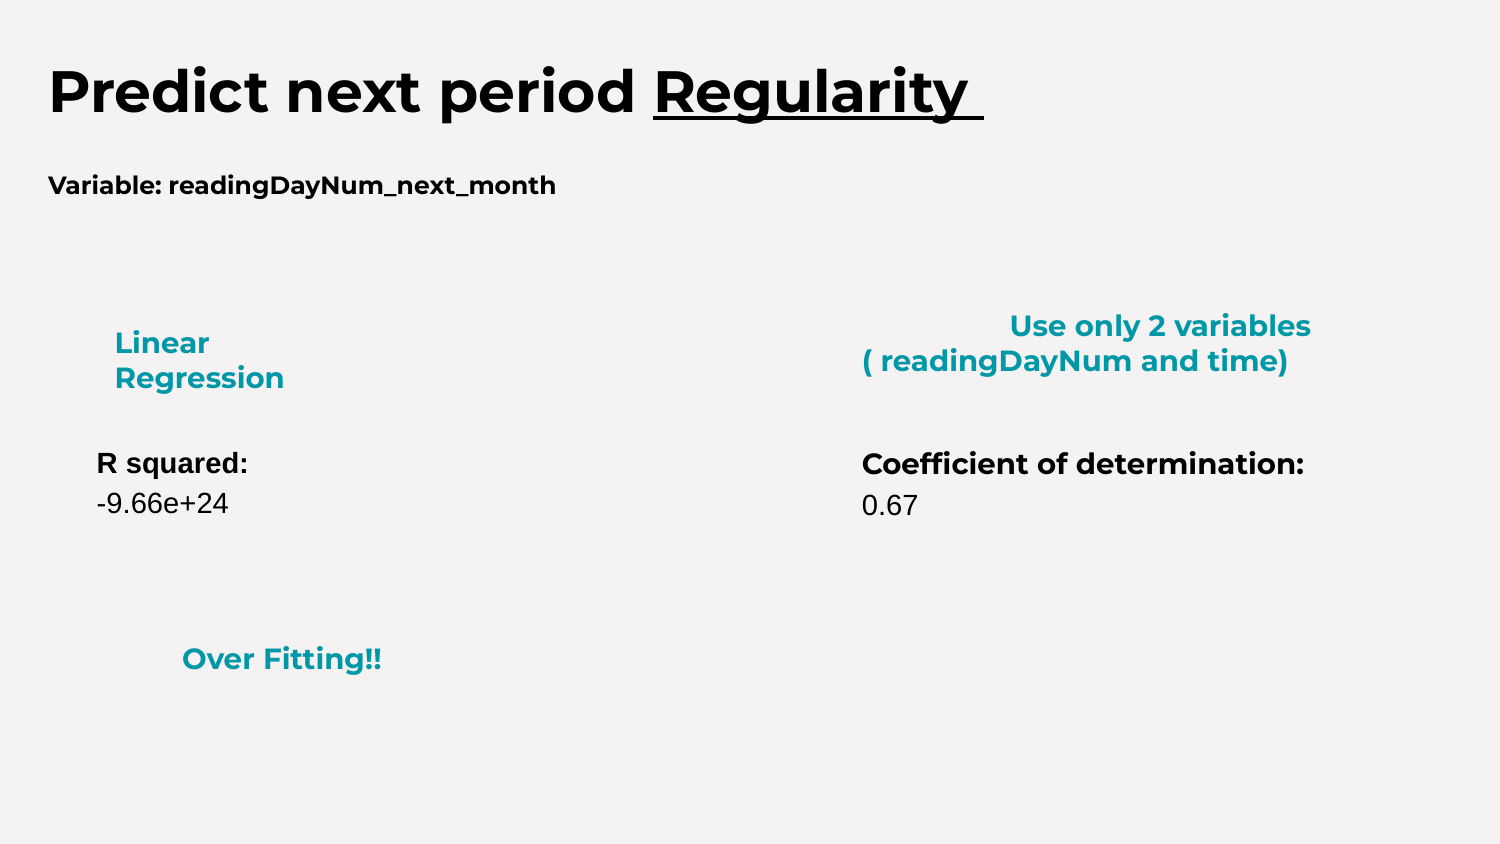

Predict next period Regularity
Variable: readingDayNum_next_month
Linear Regression
Use only 2 variables
( readingDayNum and time)

R squared:
-9.66e+24
Coefficient of determination:
0.67
Over Fitting!!